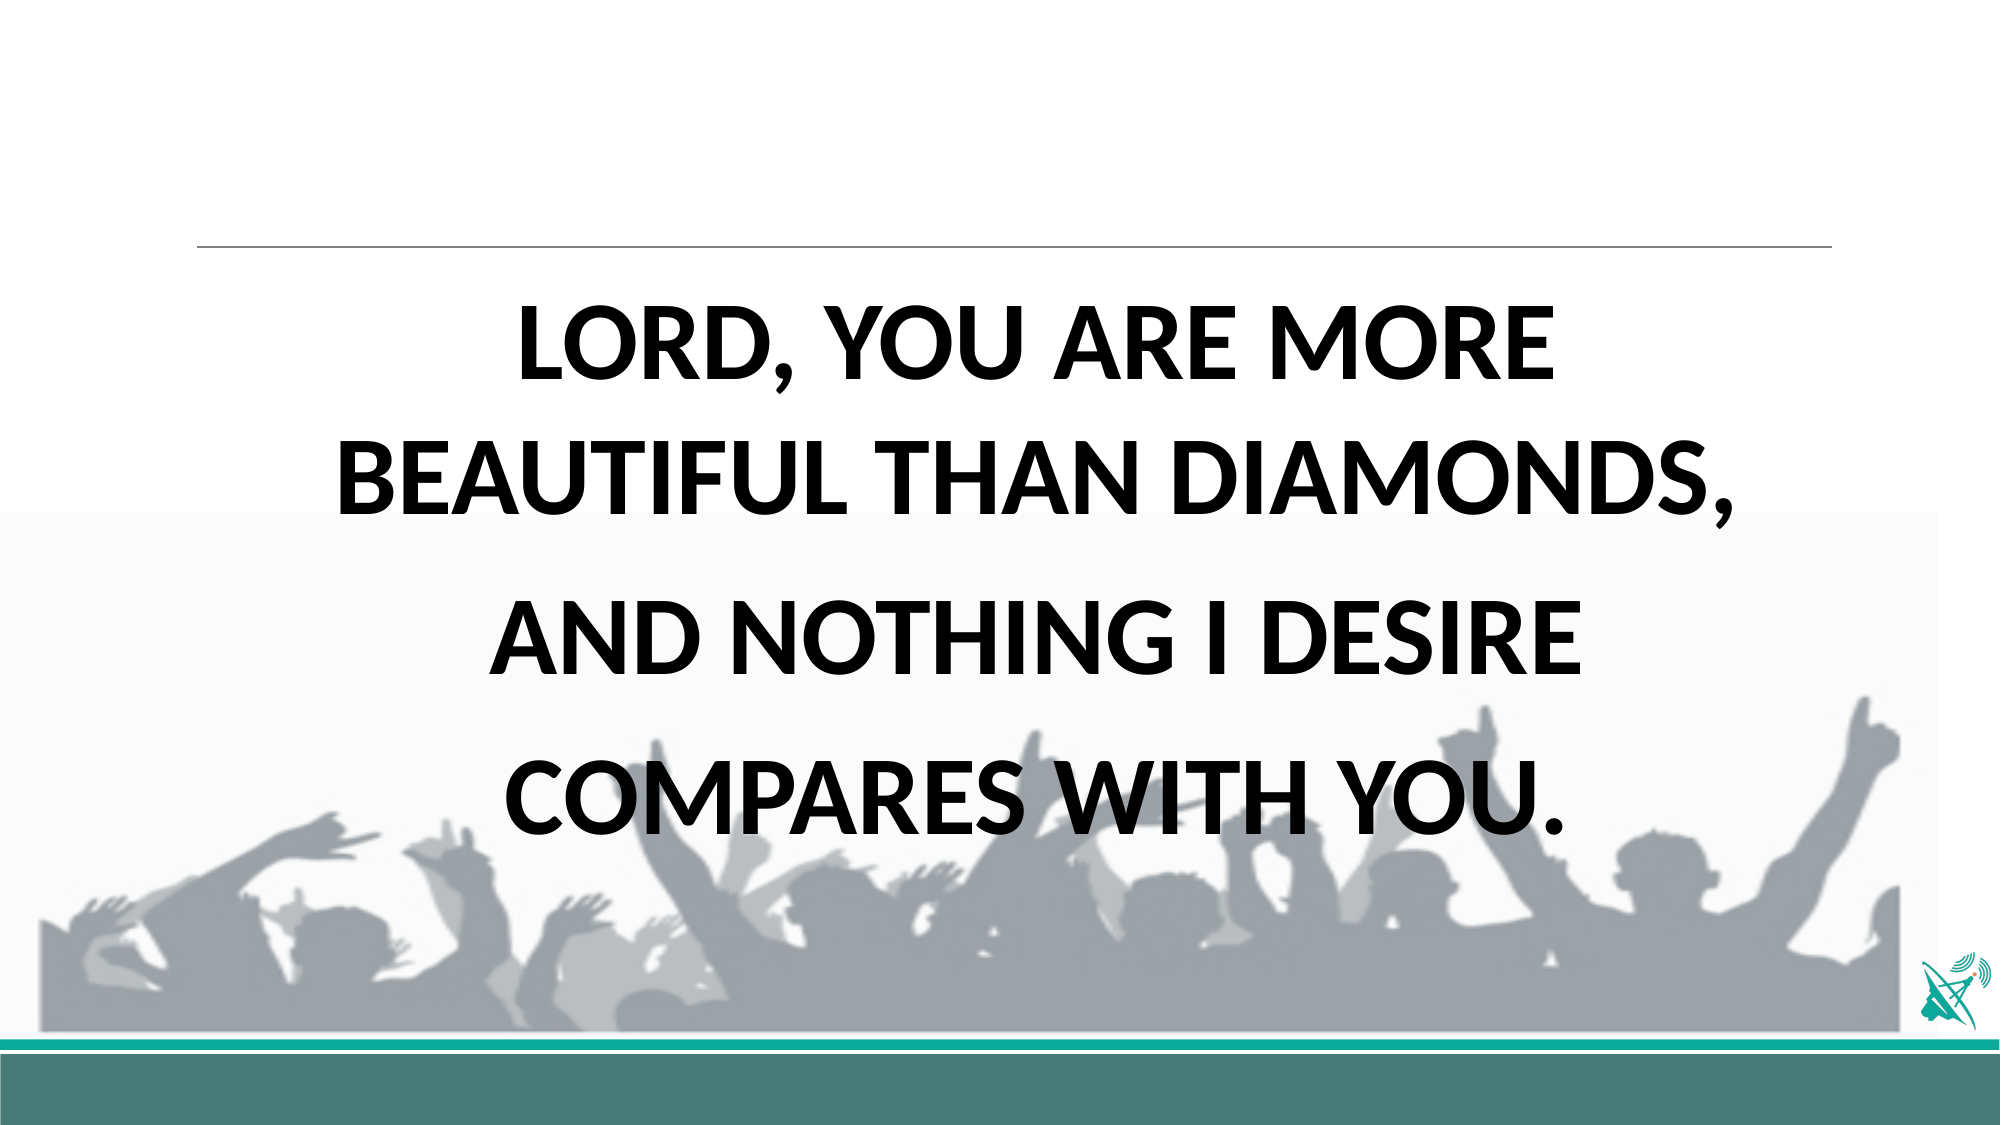

#
LORD, YOU ARE MORE BEAUTIFUL THAN DIAMONDS,
AND NOTHING I DESIRE
COMPARES WITH YOU.